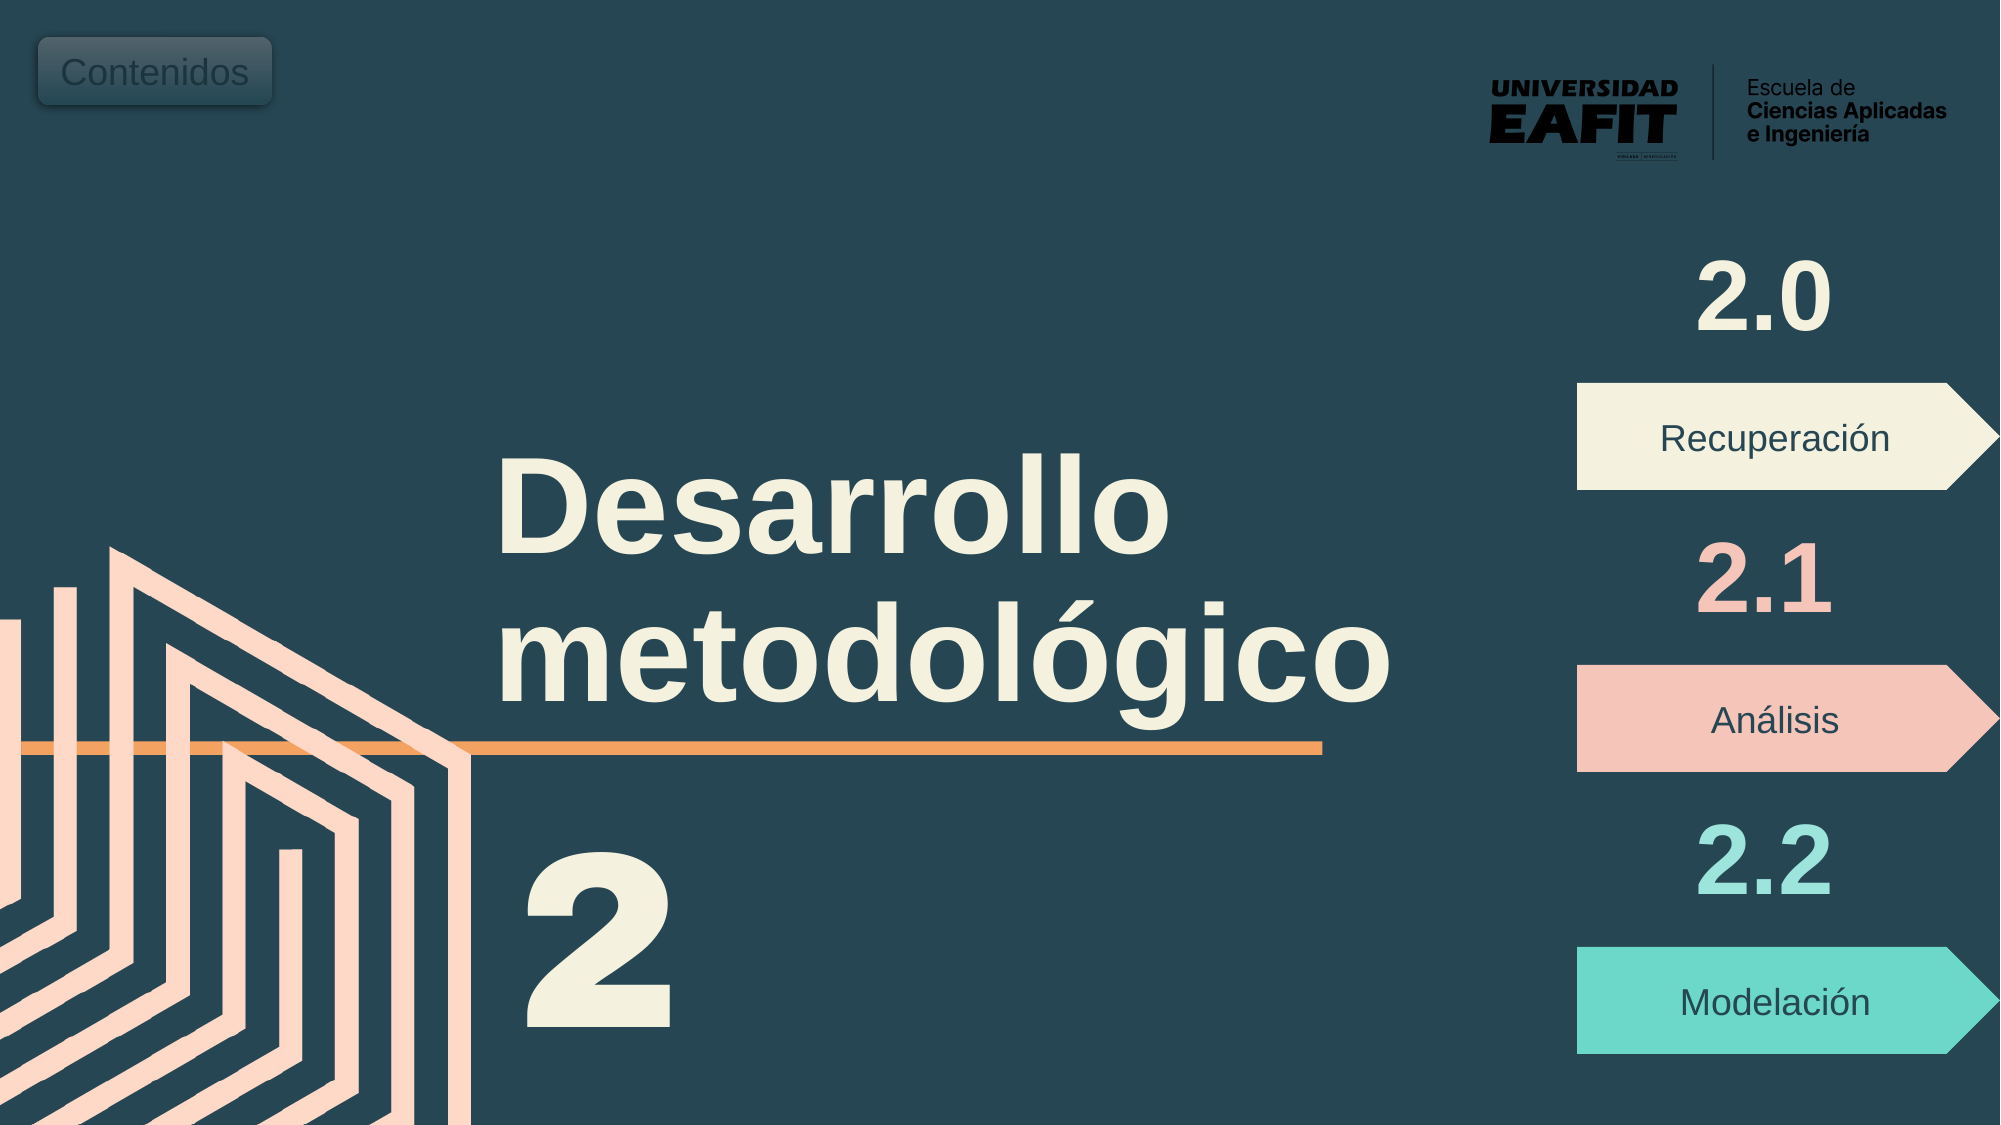

Contenidos
2.0
Recuperación
Desarrollo metodológico
2.1
Análisis
# 2
2.2
Modelación